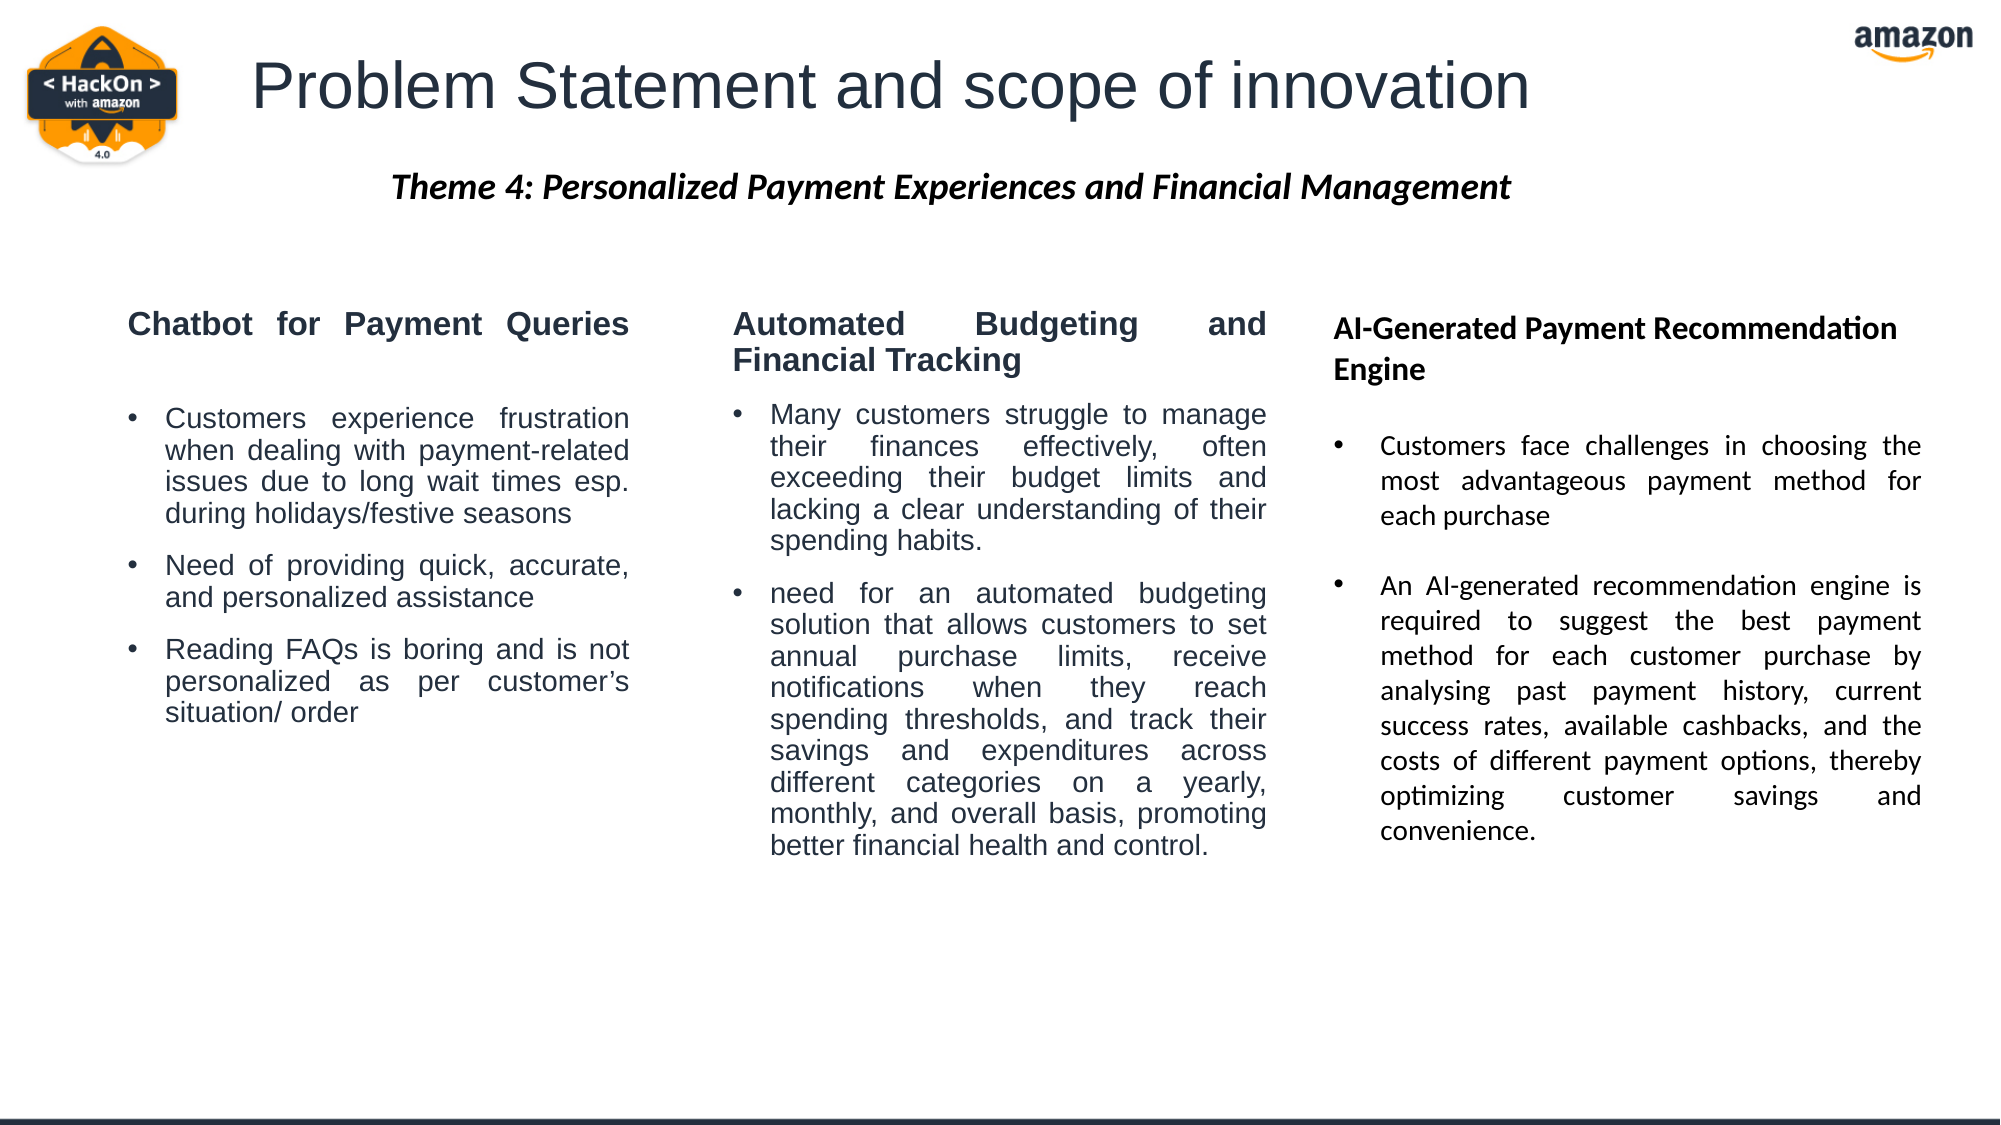

# Problem Statement and scope of innovation
Theme 4: Personalized Payment Experiences and Financial Management
Chatbot for Payment Queries
Customers experience frustration when dealing with payment-related issues due to long wait times esp. during holidays/festive seasons
Need of providing quick, accurate, and personalized assistance
Reading FAQs is boring and is not personalized as per customer’s situation/ order
Automated Budgeting and Financial Tracking
Many customers struggle to manage their finances effectively, often exceeding their budget limits and lacking a clear understanding of their spending habits.
need for an automated budgeting solution that allows customers to set annual purchase limits, receive notifications when they reach spending thresholds, and track their savings and expenditures across different categories on a yearly, monthly, and overall basis, promoting better financial health and control.
AI-Generated Payment Recommendation Engine
Customers face challenges in choosing the most advantageous payment method for each purchase

An AI-generated recommendation engine is required to suggest the best payment method for each customer purchase by analysing past payment history, current success rates, available cashbacks, and the costs of different payment options, thereby optimizing customer savings and convenience.